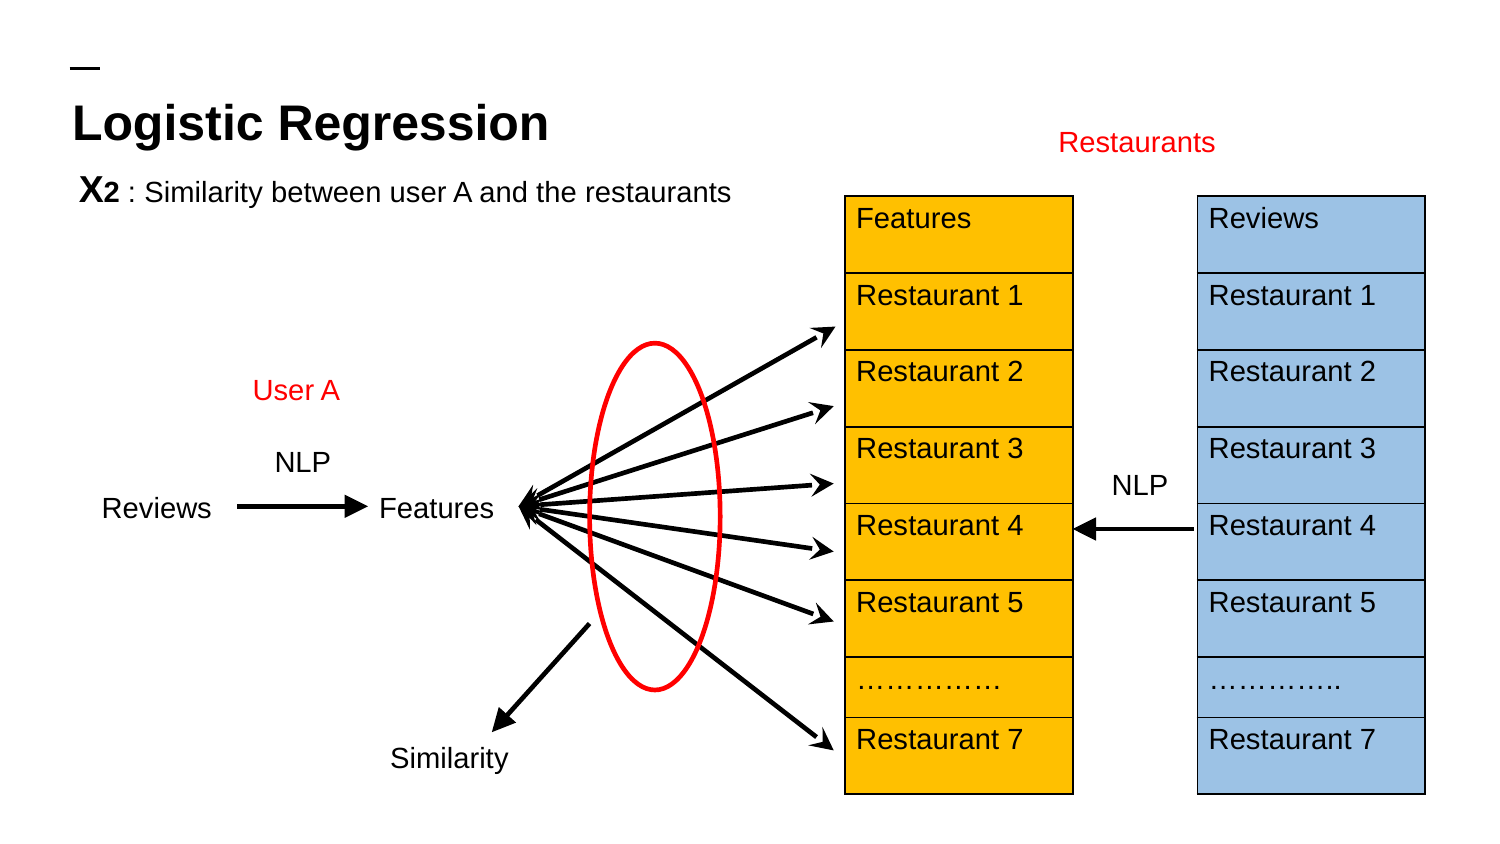

# Logistic Regression
Restaurants
X2 : Similarity between user A and the restaurants
| Features |
| --- |
| Restaurant 1 |
| Restaurant 2 |
| Restaurant 3 |
| Restaurant 4 |
| Restaurant 5 |
| …………… |
| Restaurant 7 |
| Reviews |
| --- |
| Restaurant 1 |
| Restaurant 2 |
| Restaurant 3 |
| Restaurant 4 |
| Restaurant 5 |
| ………….. |
| Restaurant 7 |

User A
NLP
NLP
Reviews
Features
Similarity